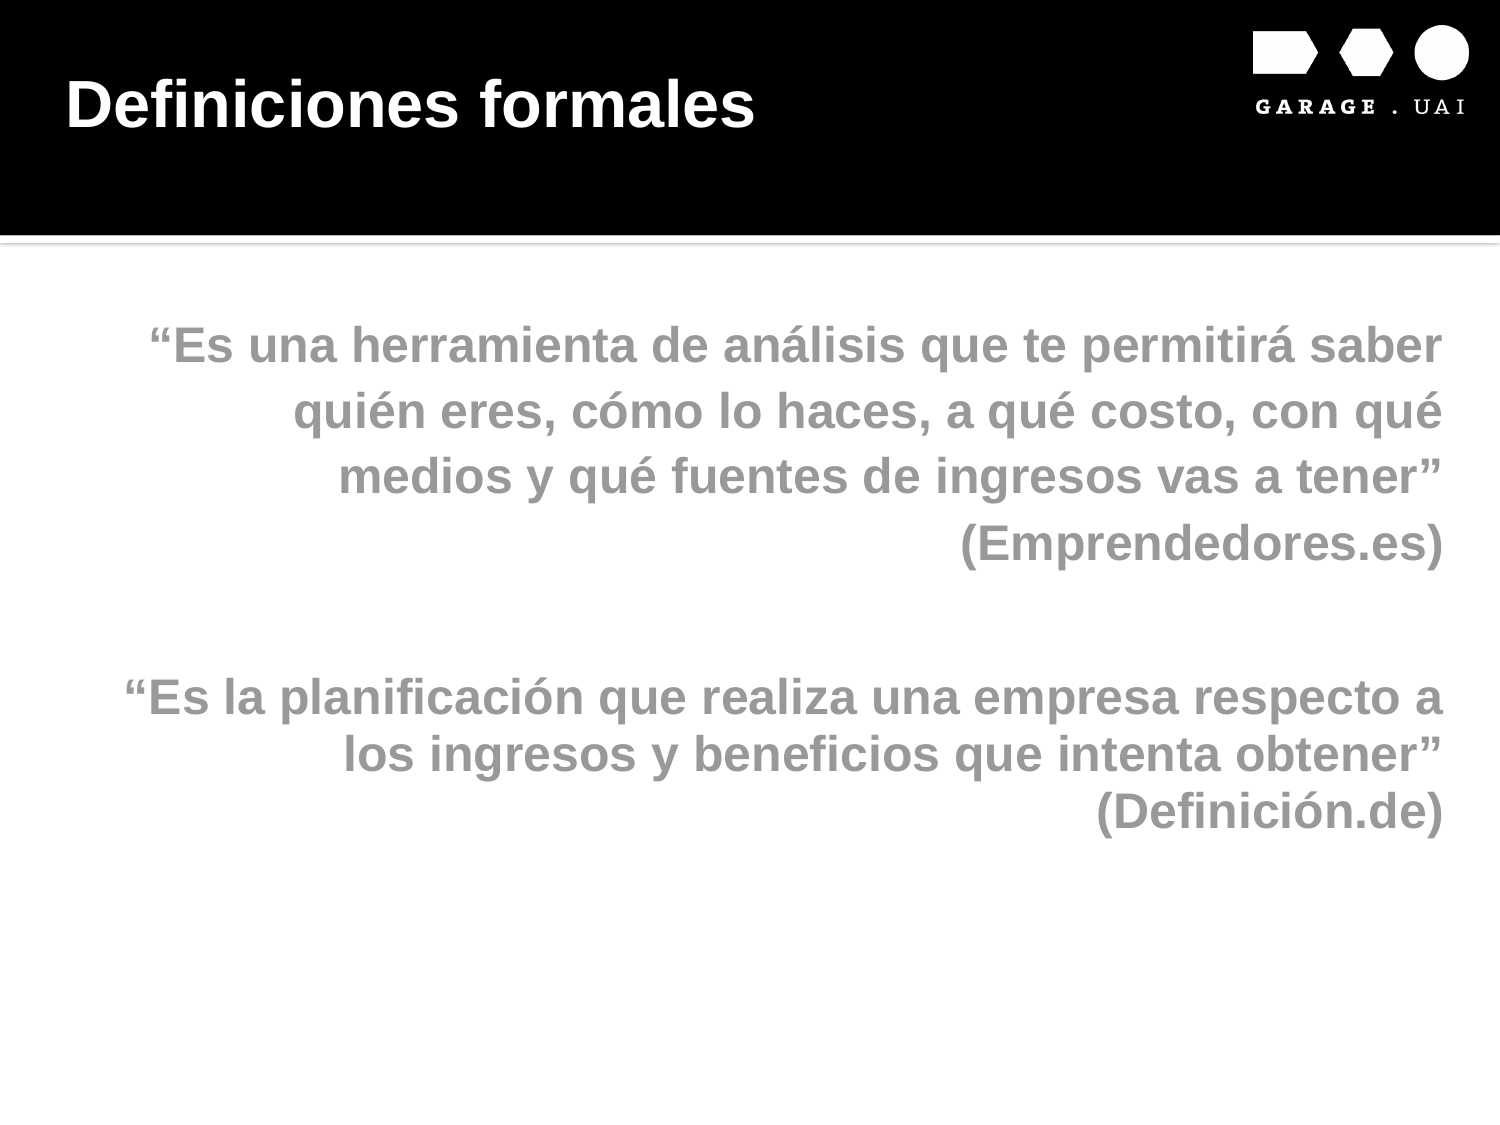

Definiciones formales
“Es una herramienta de análisis que te permitirá saber quién eres, cómo lo haces, a qué costo, con qué medios y qué fuentes de ingresos vas a tener” (Emprendedores.es)

“Es la planificación que realiza una empresa respecto a los ingresos y beneficios que intenta obtener” (Definición.de)